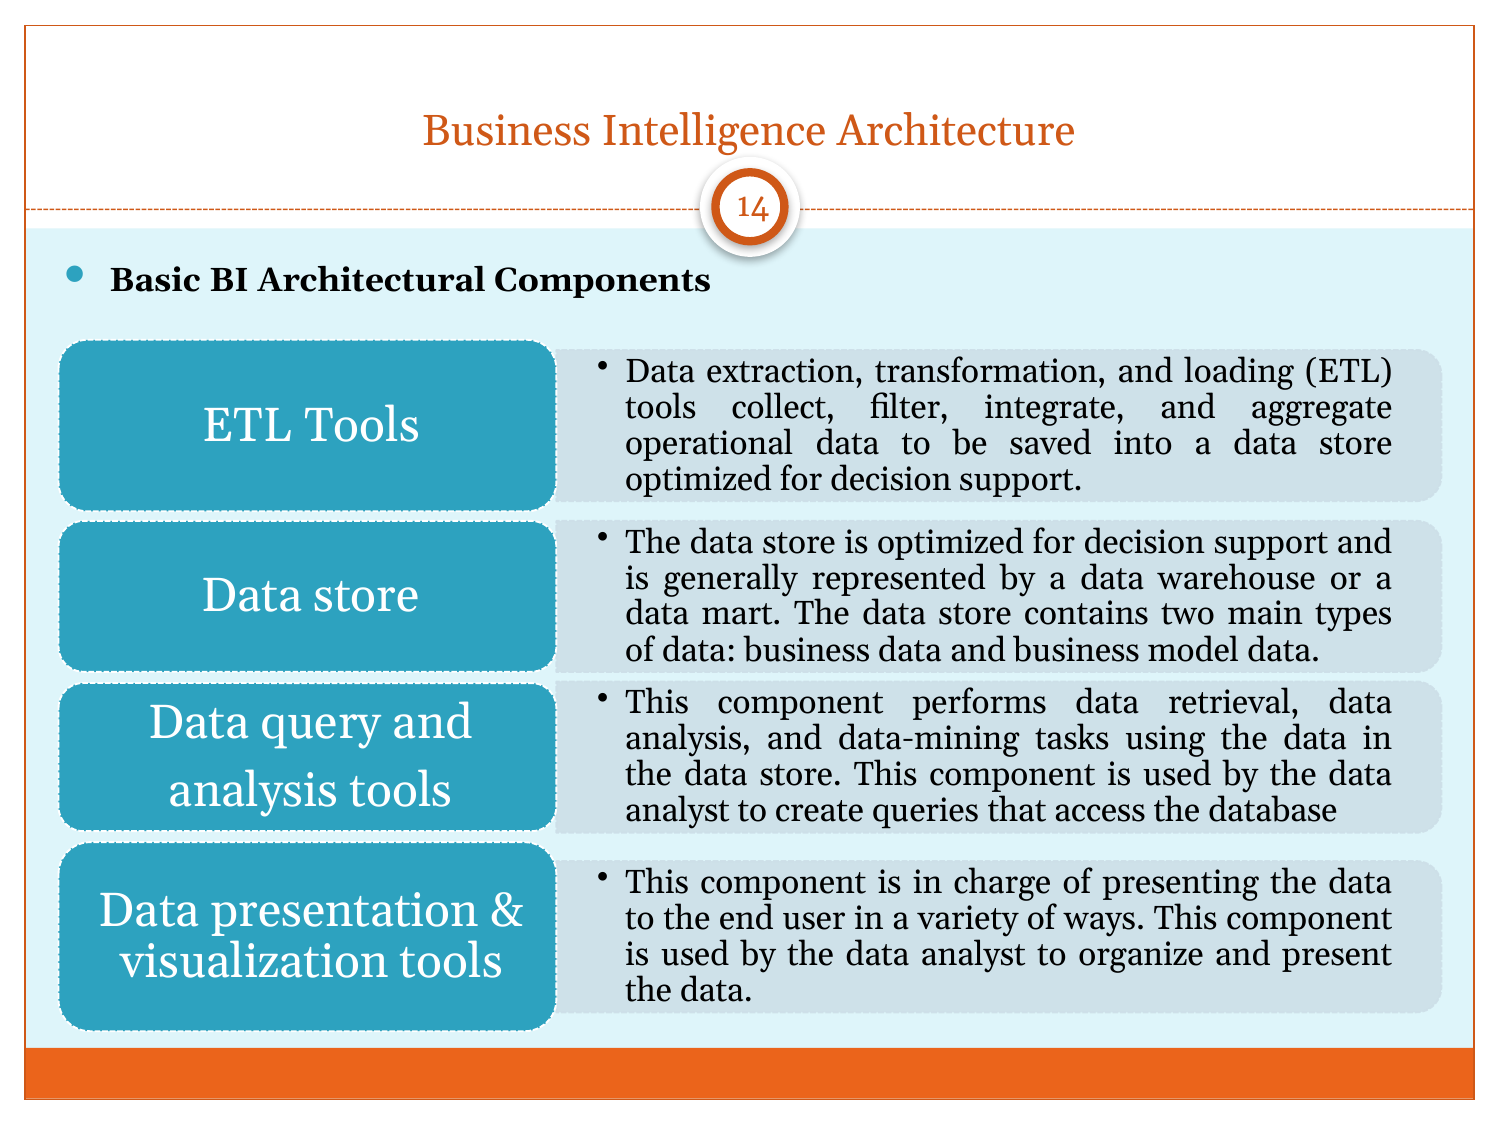

# Business Intelligence Architecture
14
Basic BI Architectural Components

Data extraction, transformation, and loading (ETL) tools collect, filter, integrate, and aggregate operational data to be saved into a data store optimized for decision support.
ETL Tools
The data store is optimized for decision support and is generally represented by a data warehouse or a data mart. The data store contains two main types of data: business data and business model data.
Data store
This component performs data retrieval, data analysis, and data-mining tasks using the data in the data store. This component is used by the data analyst to create queries that access the database
Data query and
analysis tools
This component is in charge of presenting the data to the end user in a variety of ways. This component is used by the data analyst to organize and present the data.
Data presentation & visualization tools